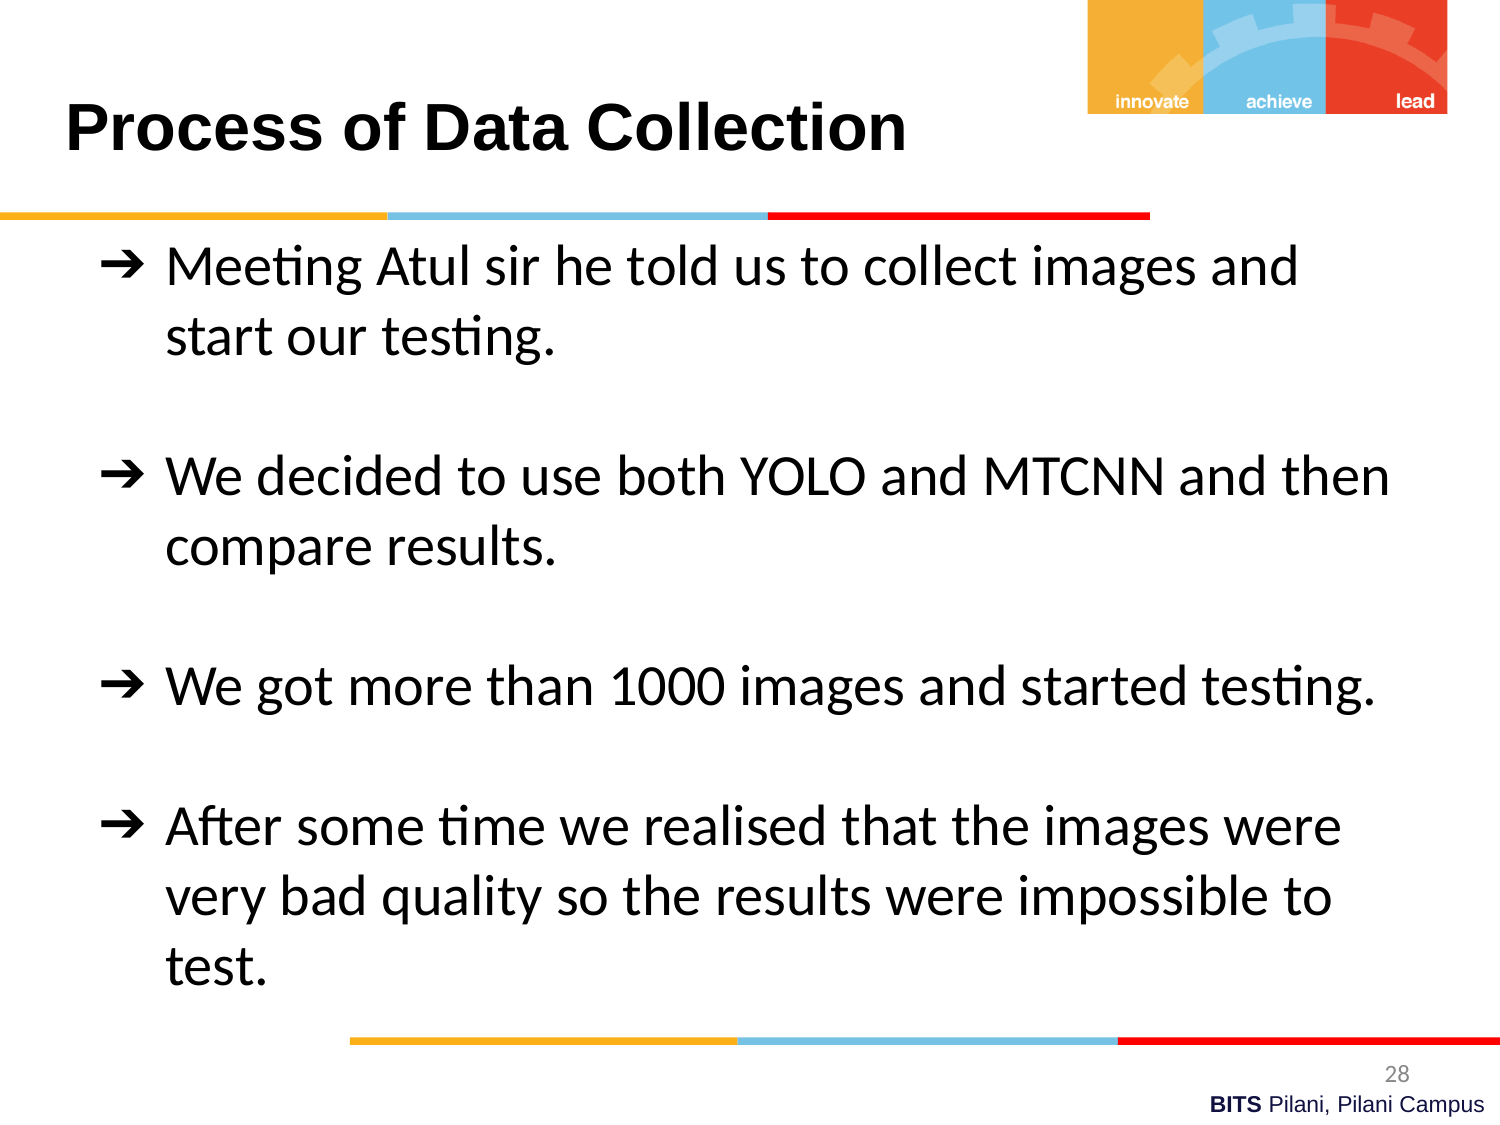

Process of Data Collection
Meeting Atul sir he told us to collect images and start our testing.
We decided to use both YOLO and MTCNN and then compare results.
We got more than 1000 images and started testing.
After some time we realised that the images were very bad quality so the results were impossible to test.

28